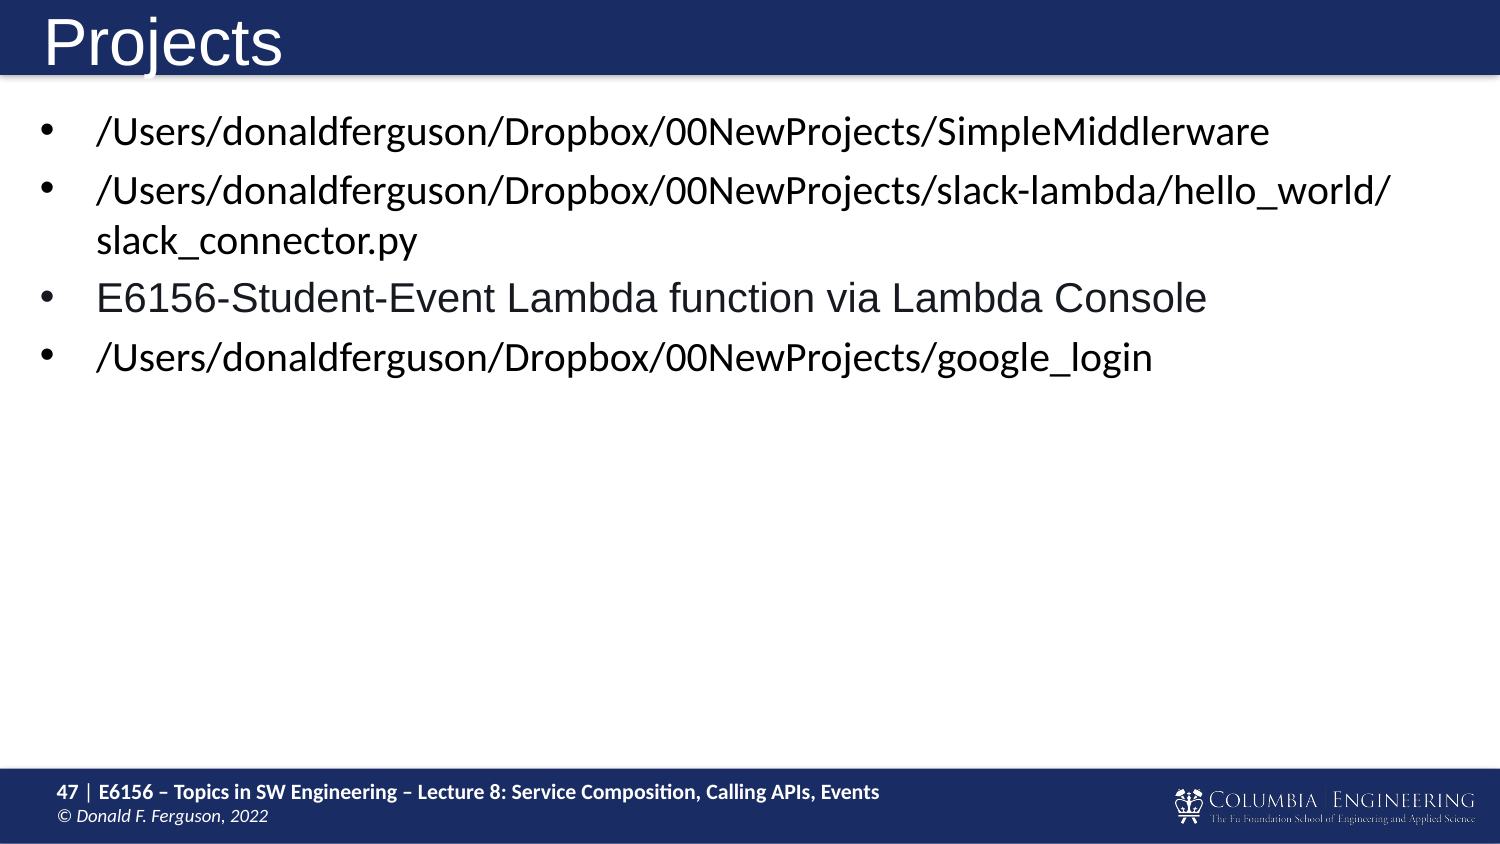

# Projects
/Users/donaldferguson/Dropbox/00NewProjects/SimpleMiddlerware
/Users/donaldferguson/Dropbox/00NewProjects/slack-lambda/hello_world/slack_connector.py
E6156-Student-Event Lambda function via Lambda Console
/Users/donaldferguson/Dropbox/00NewProjects/google_login